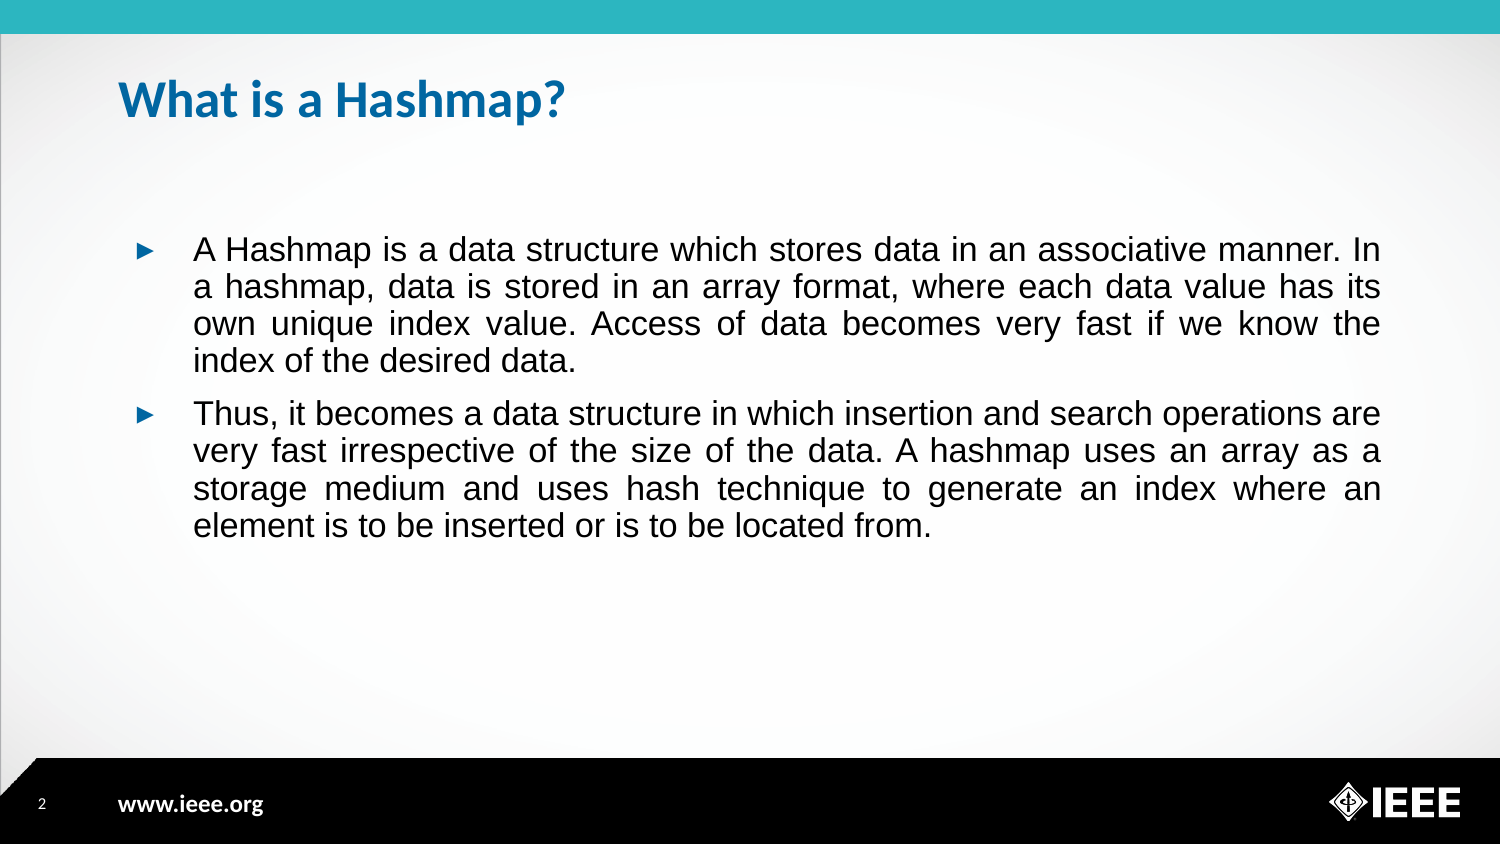

# What is a Hashmap?
A Hashmap is a data structure which stores data in an associative manner. In a hashmap, data is stored in an array format, where each data value has its own unique index value. Access of data becomes very fast if we know the index of the desired data.
Thus, it becomes a data structure in which insertion and search operations are very fast irrespective of the size of the data. A hashmap uses an array as a storage medium and uses hash technique to generate an index where an element is to be inserted or is to be located from.
2